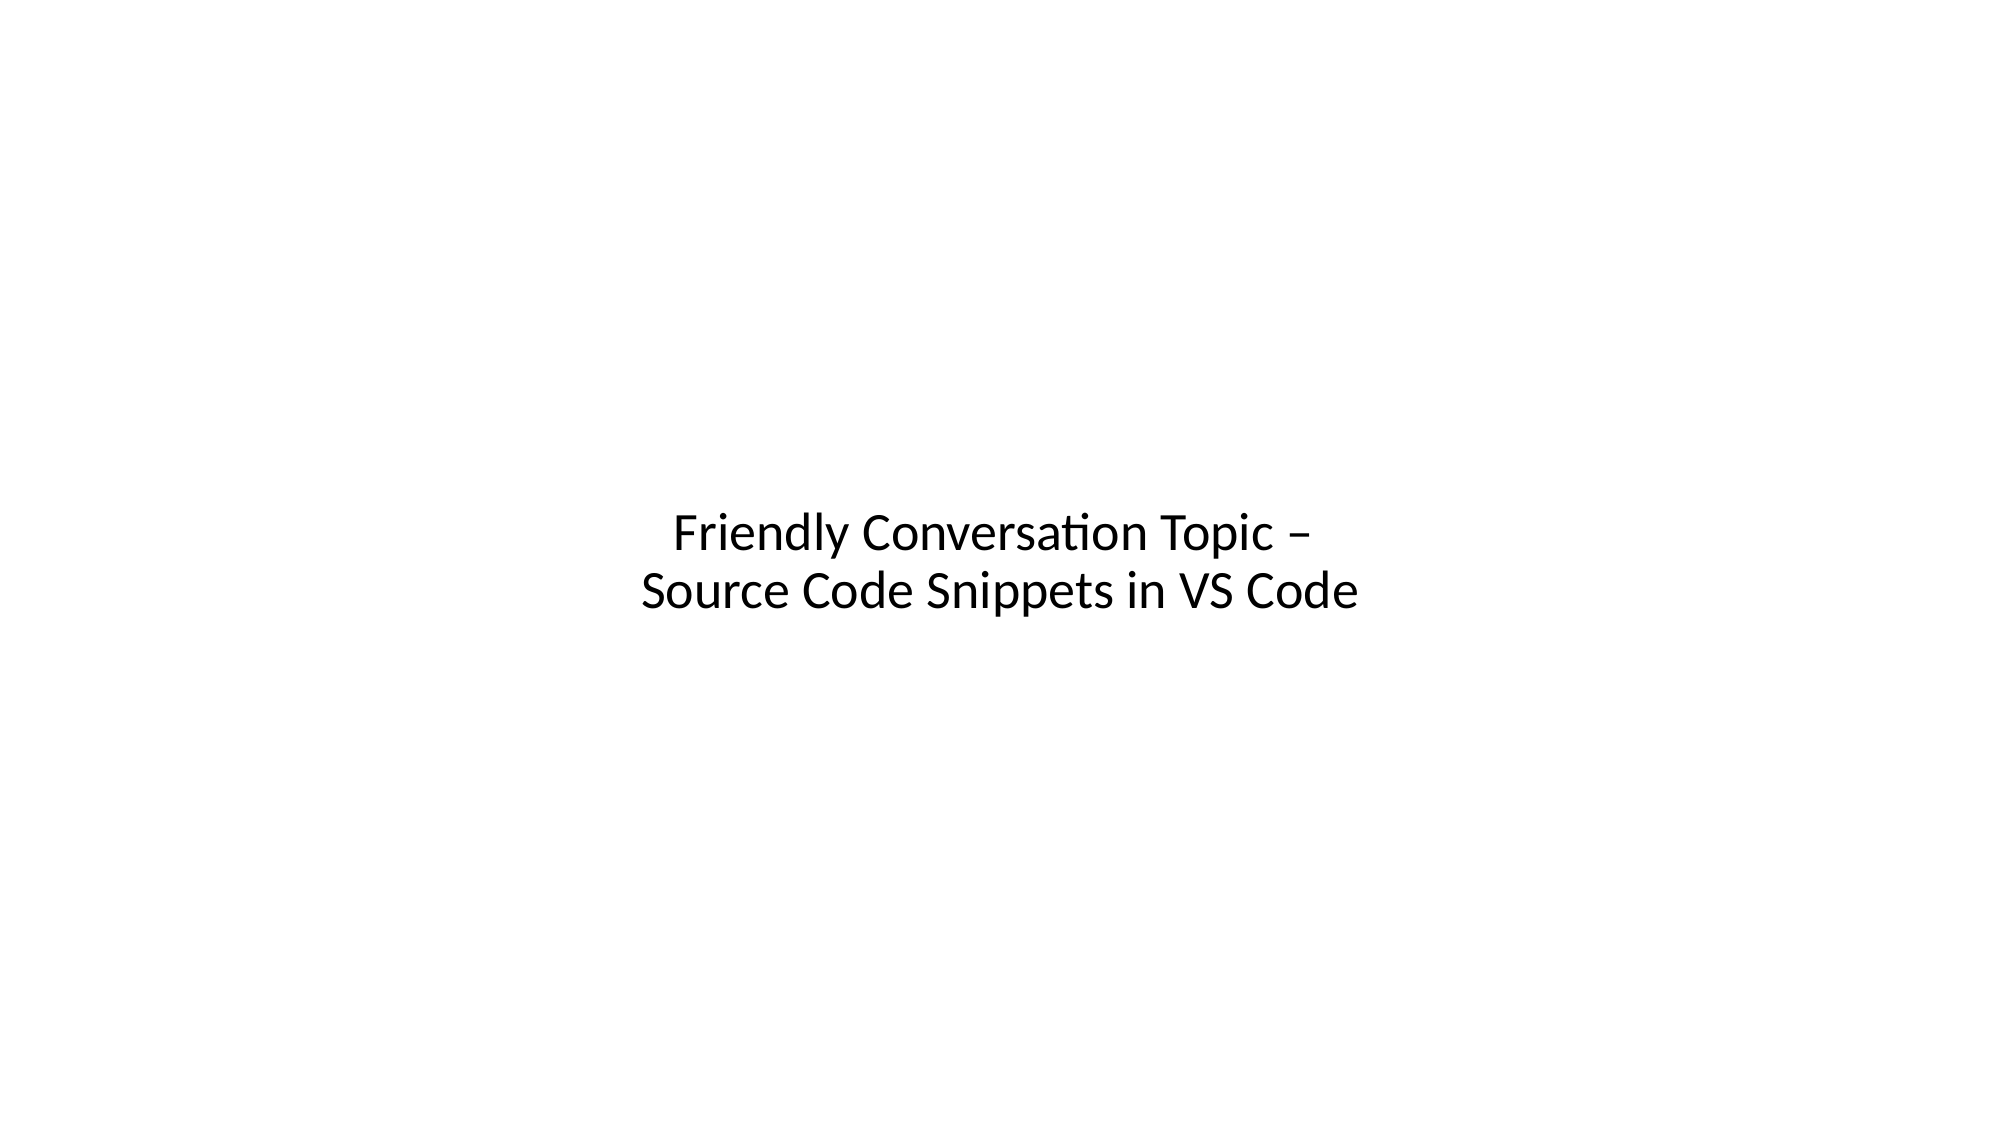

# Friendly Conversation Topic – Source Code Snippets in VS Code